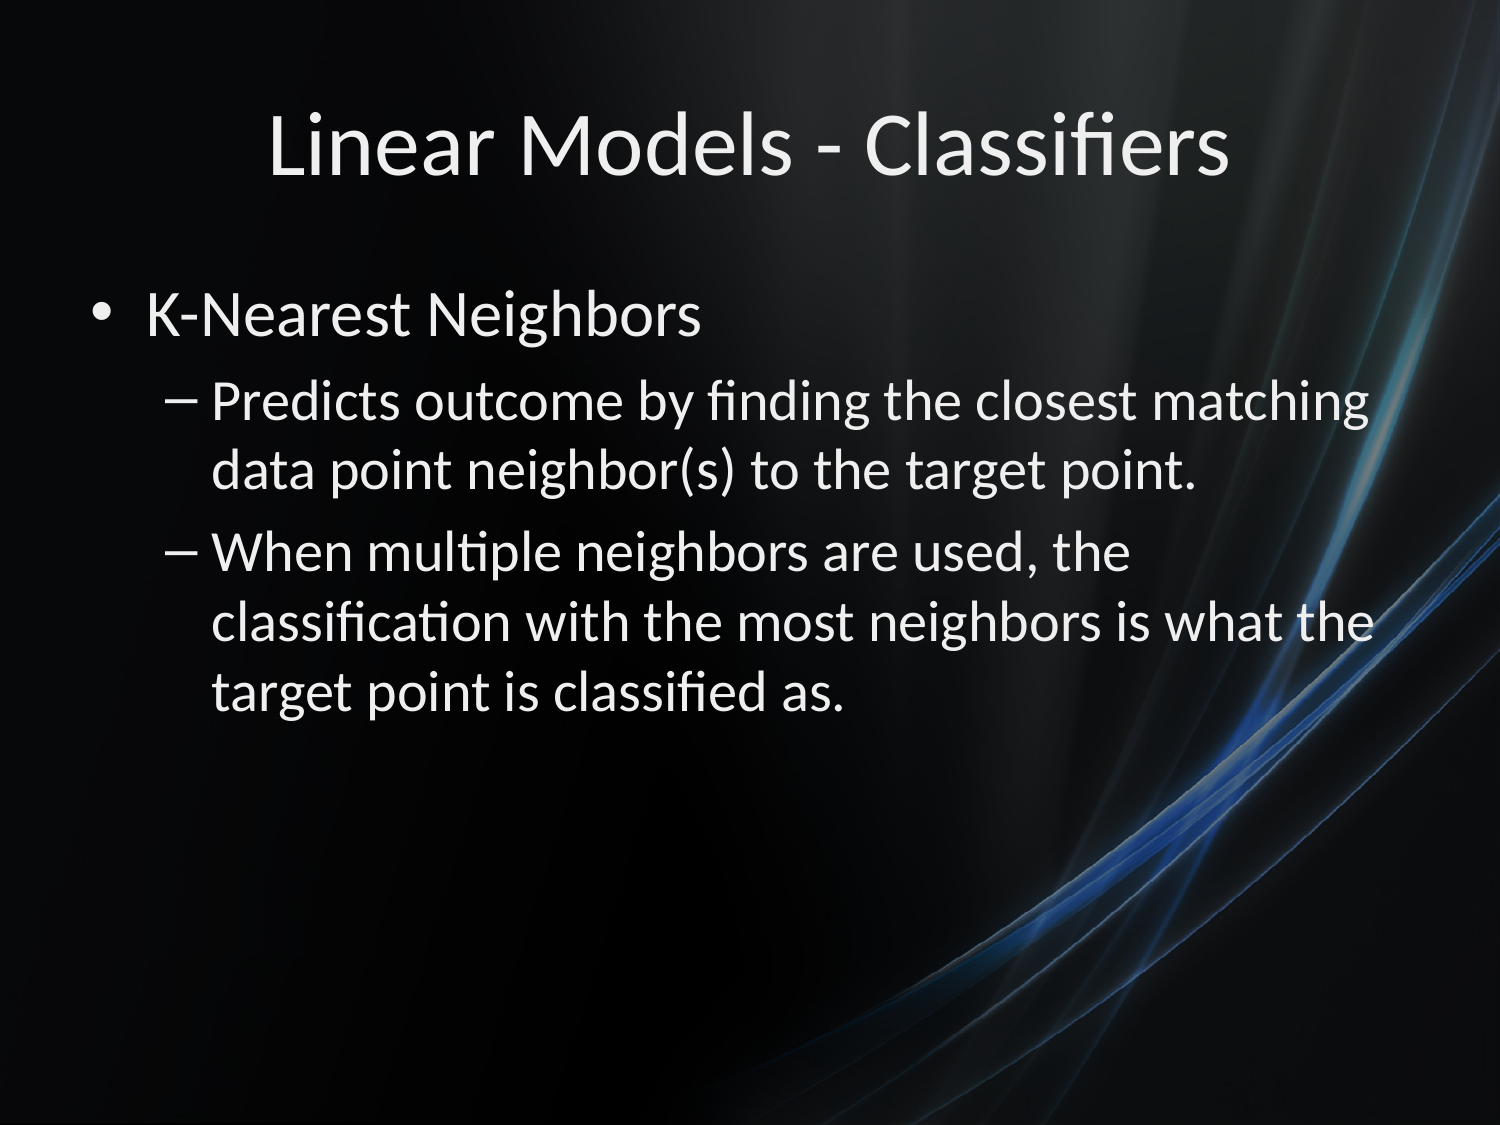

# Linear Models - Classifiers
K-Nearest Neighbors
Predicts outcome by finding the closest matching data point neighbor(s) to the target point.
When multiple neighbors are used, the classification with the most neighbors is what the target point is classified as.